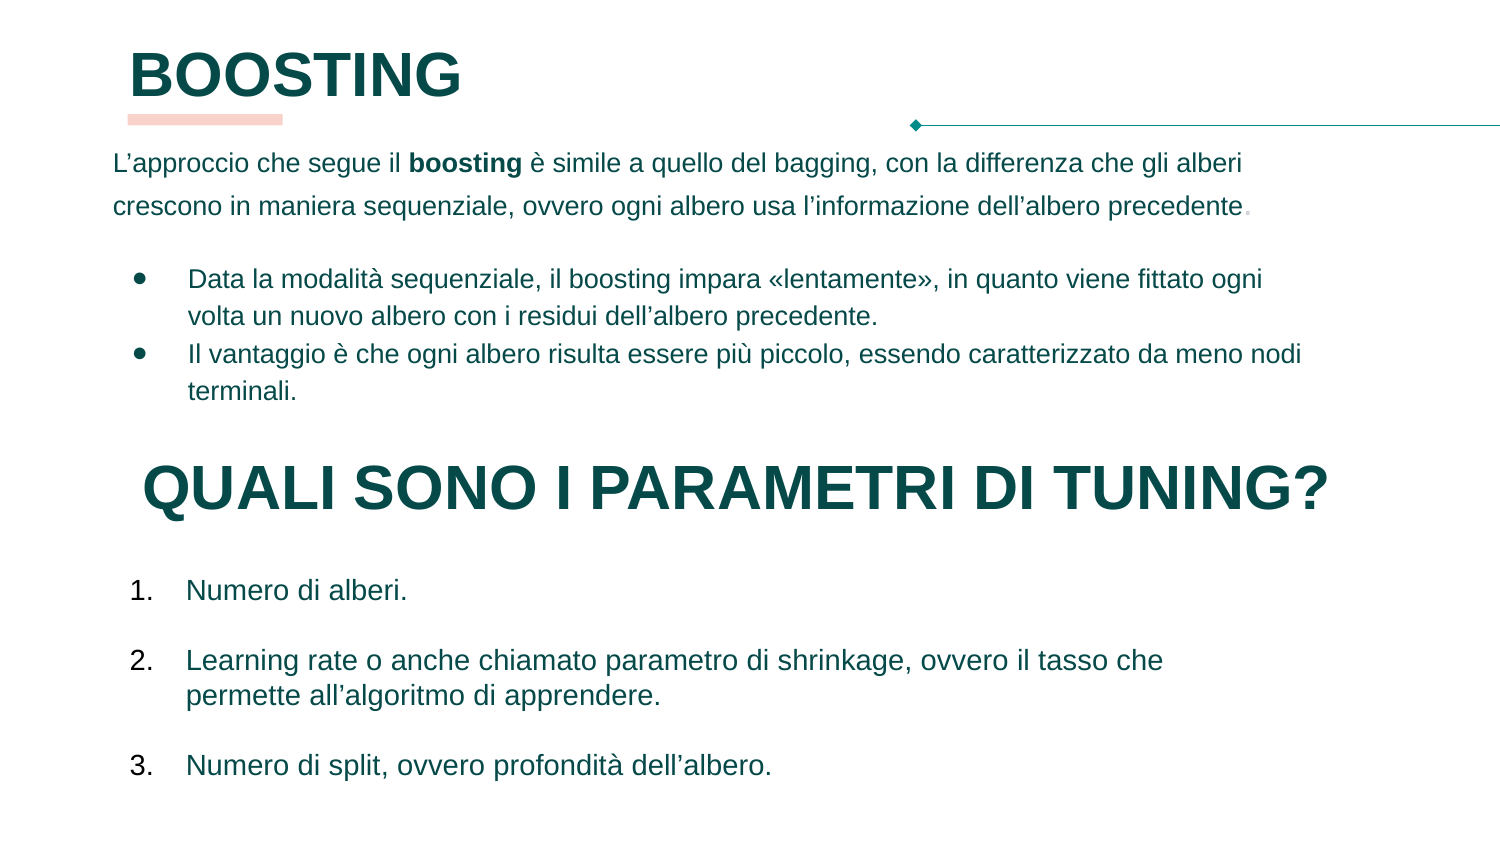

# BOOSTING

L’approccio che segue il boosting è simile a quello del bagging, con la differenza che gli alberi crescono in maniera sequenziale, ovvero ogni albero usa l’informazione dell’albero precedente.
Data la modalità sequenziale, il boosting impara «lentamente», in quanto viene fittato ogni volta un nuovo albero con i residui dell’albero precedente.
Il vantaggio è che ogni albero risulta essere più piccolo, essendo caratterizzato da meno nodi terminali.
QUALI SONO I PARAMETRI DI TUNING?
Numero di alberi.

Learning rate o anche chiamato parametro di shrinkage, ovvero il tasso che permette all’algoritmo di apprendere.

Numero di split, ovvero profondità dell’albero.